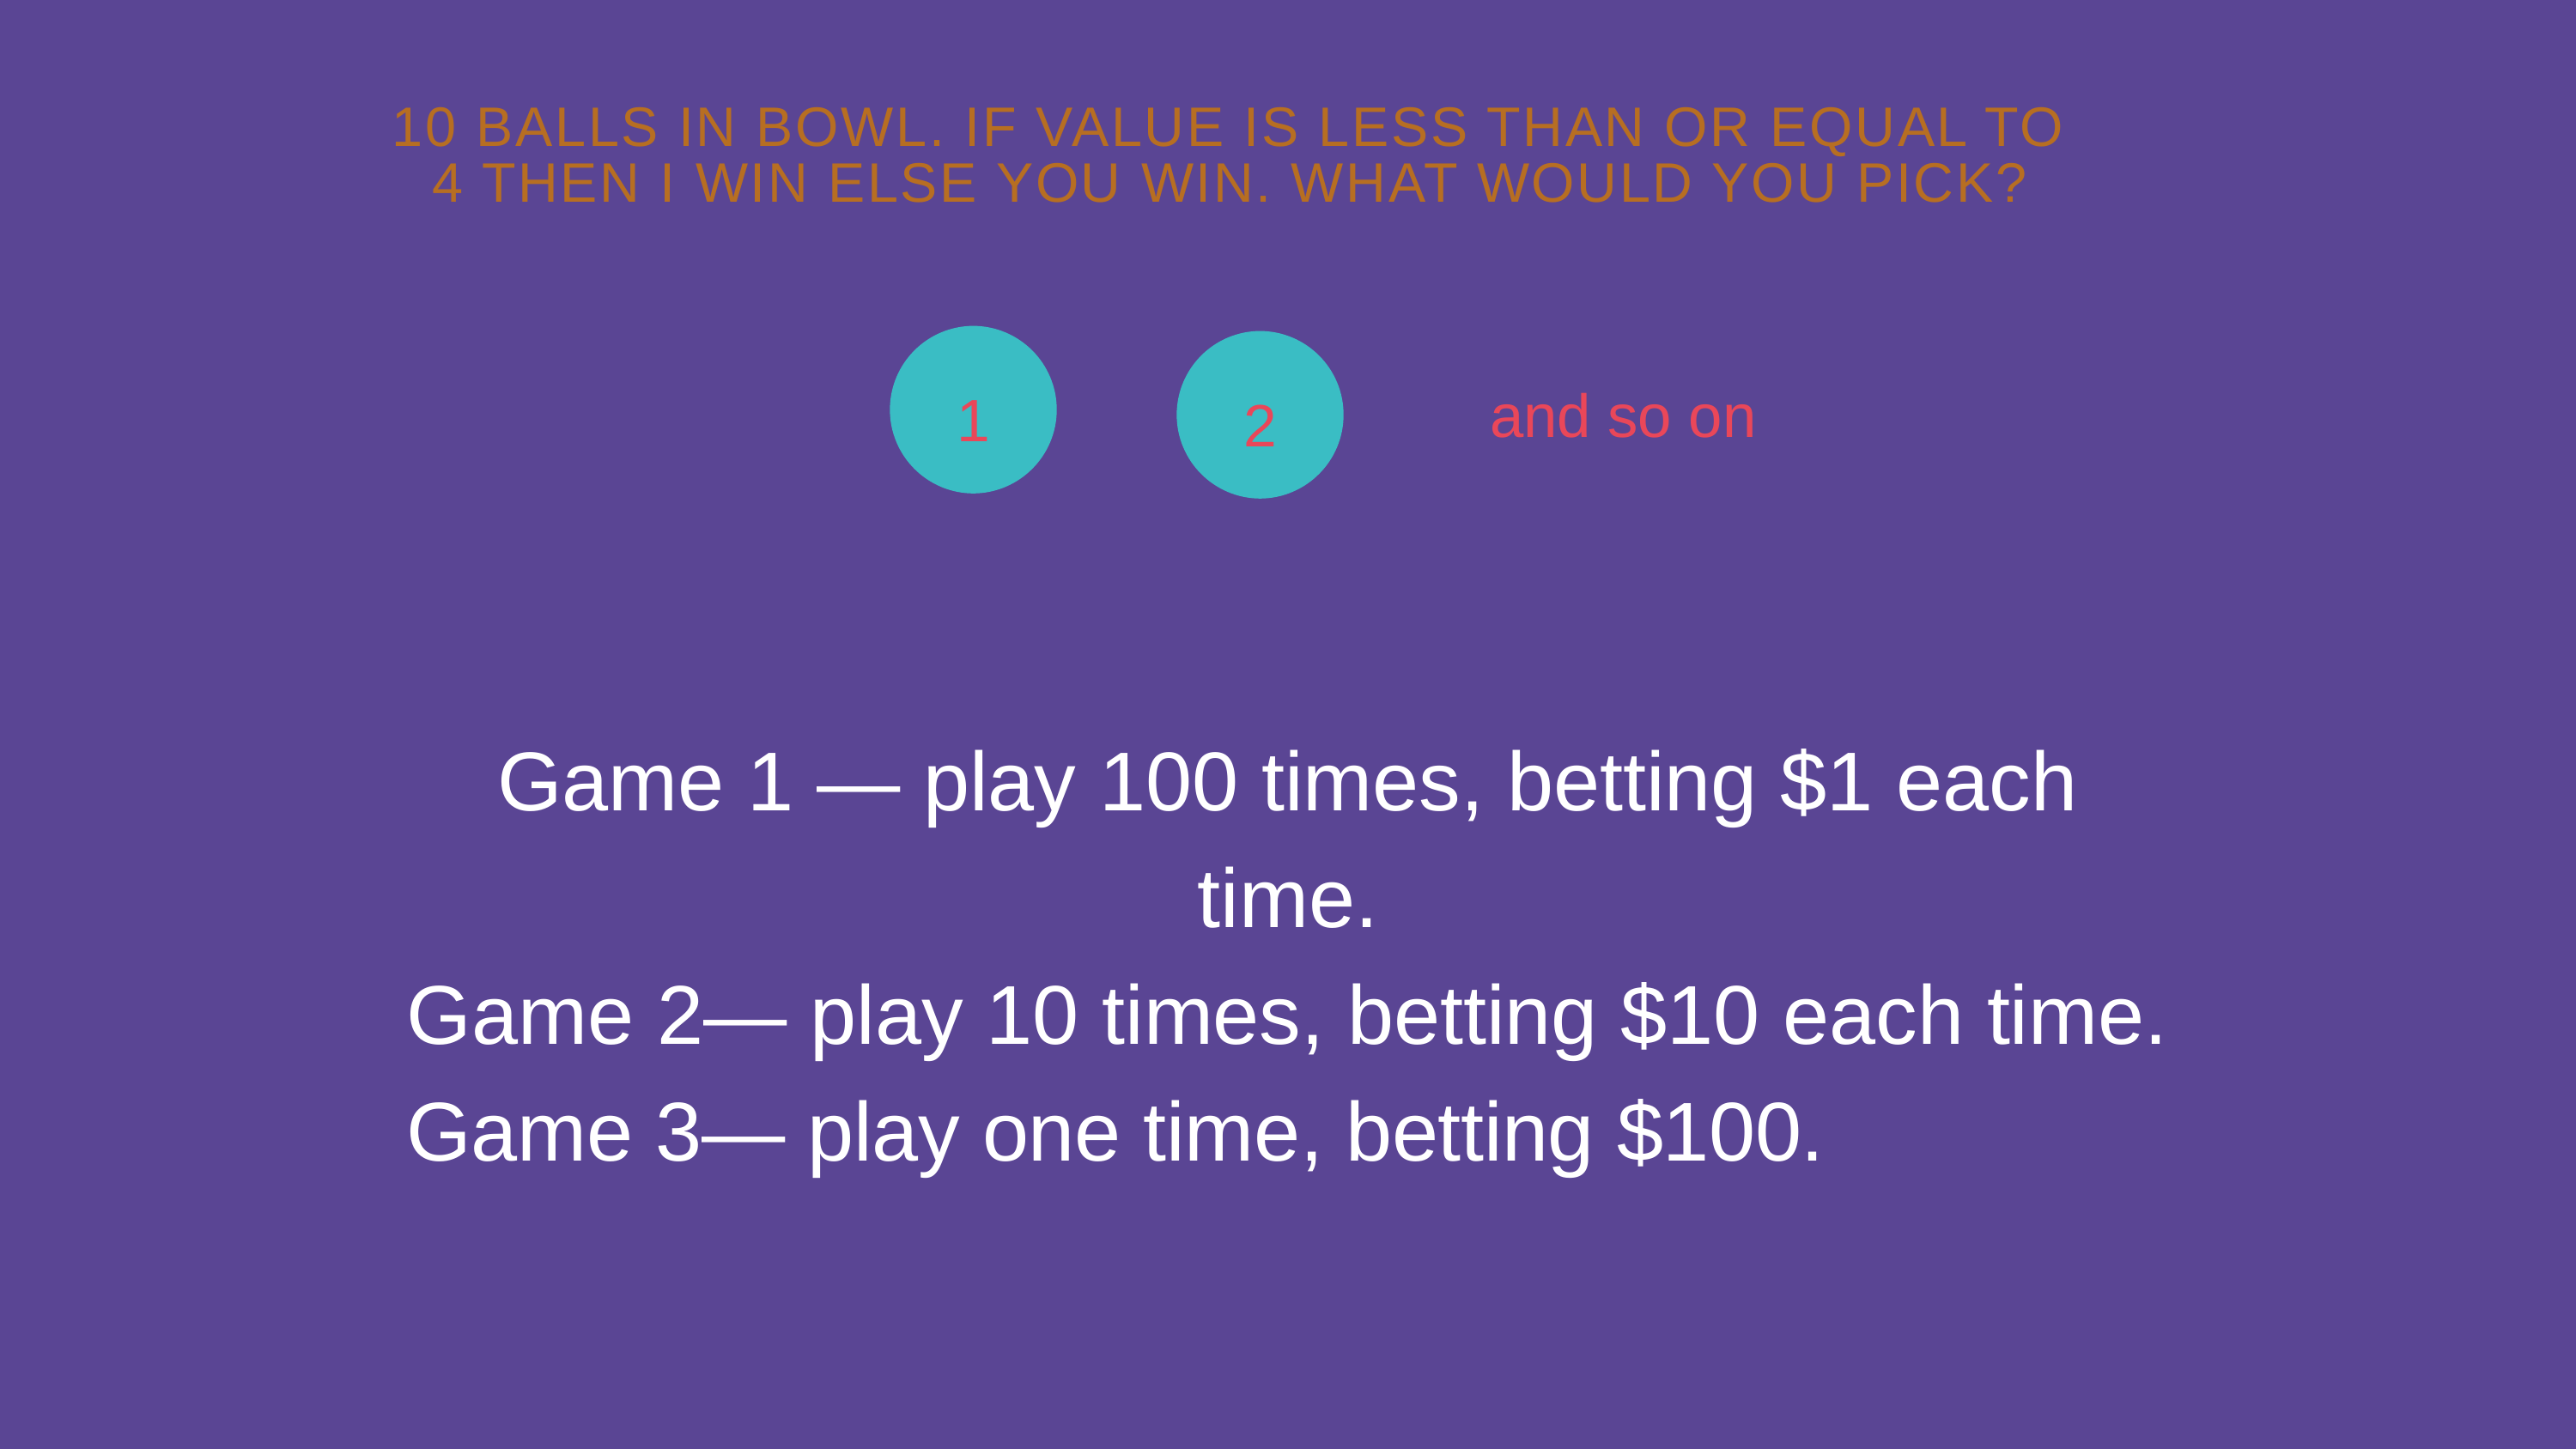

10 BALLS IN BOWL. IF VALUE IS LESS THAN OR EQUAL TO 4 THEN I WIN ELSE YOU WIN. WHAT WOULD YOU PICK?

and so on
1
2
Game 1 — play 100 times, betting $1 each time.
Game 2— play 10 times, betting $10 each time.
Game 3— play one time, betting $100.